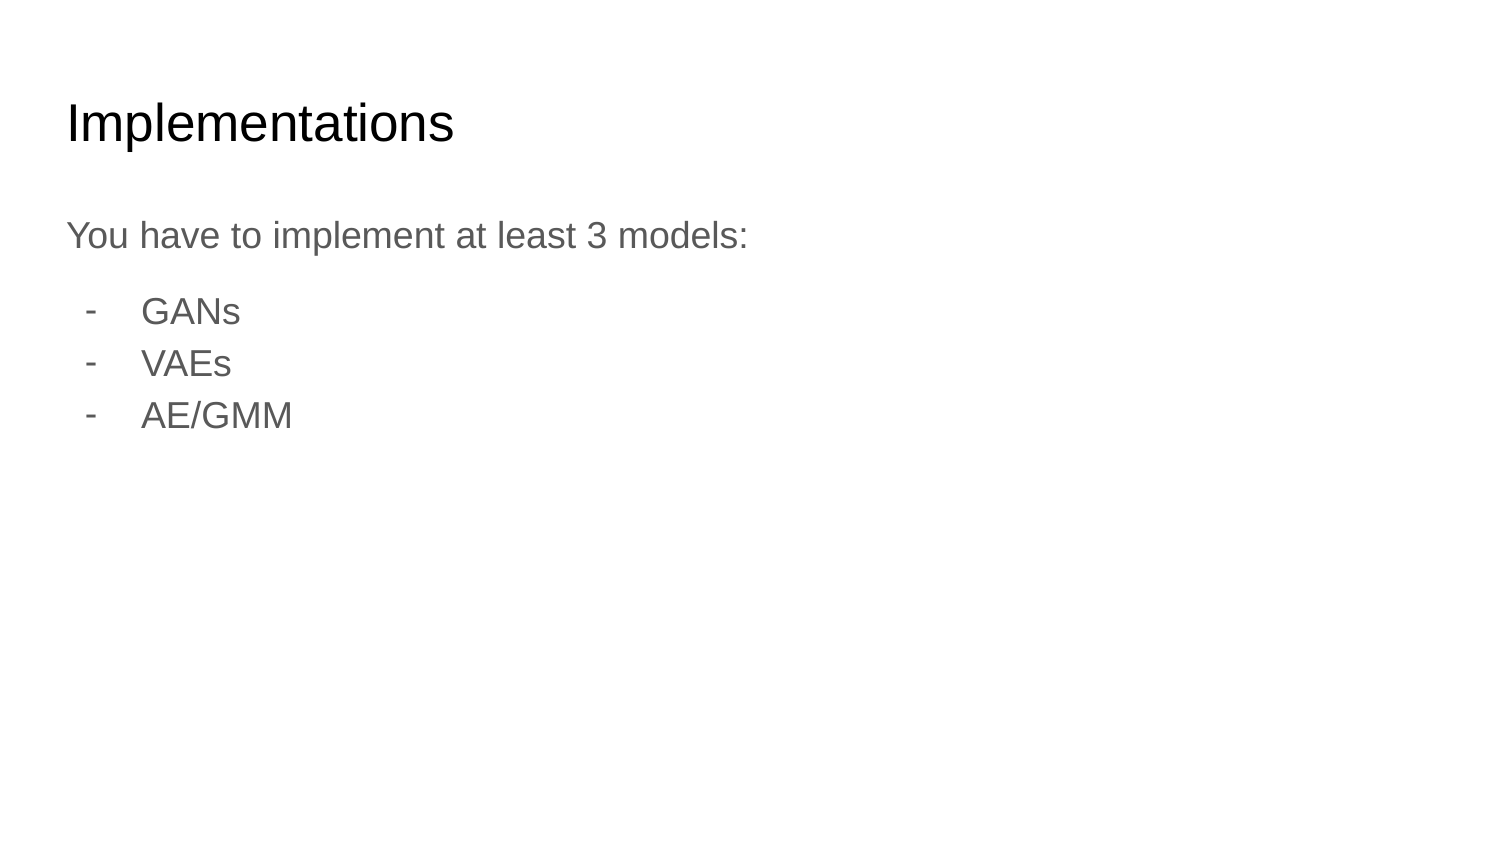

# Implementations
You have to implement at least 3 models:
GANs
VAEs
AE/GMM